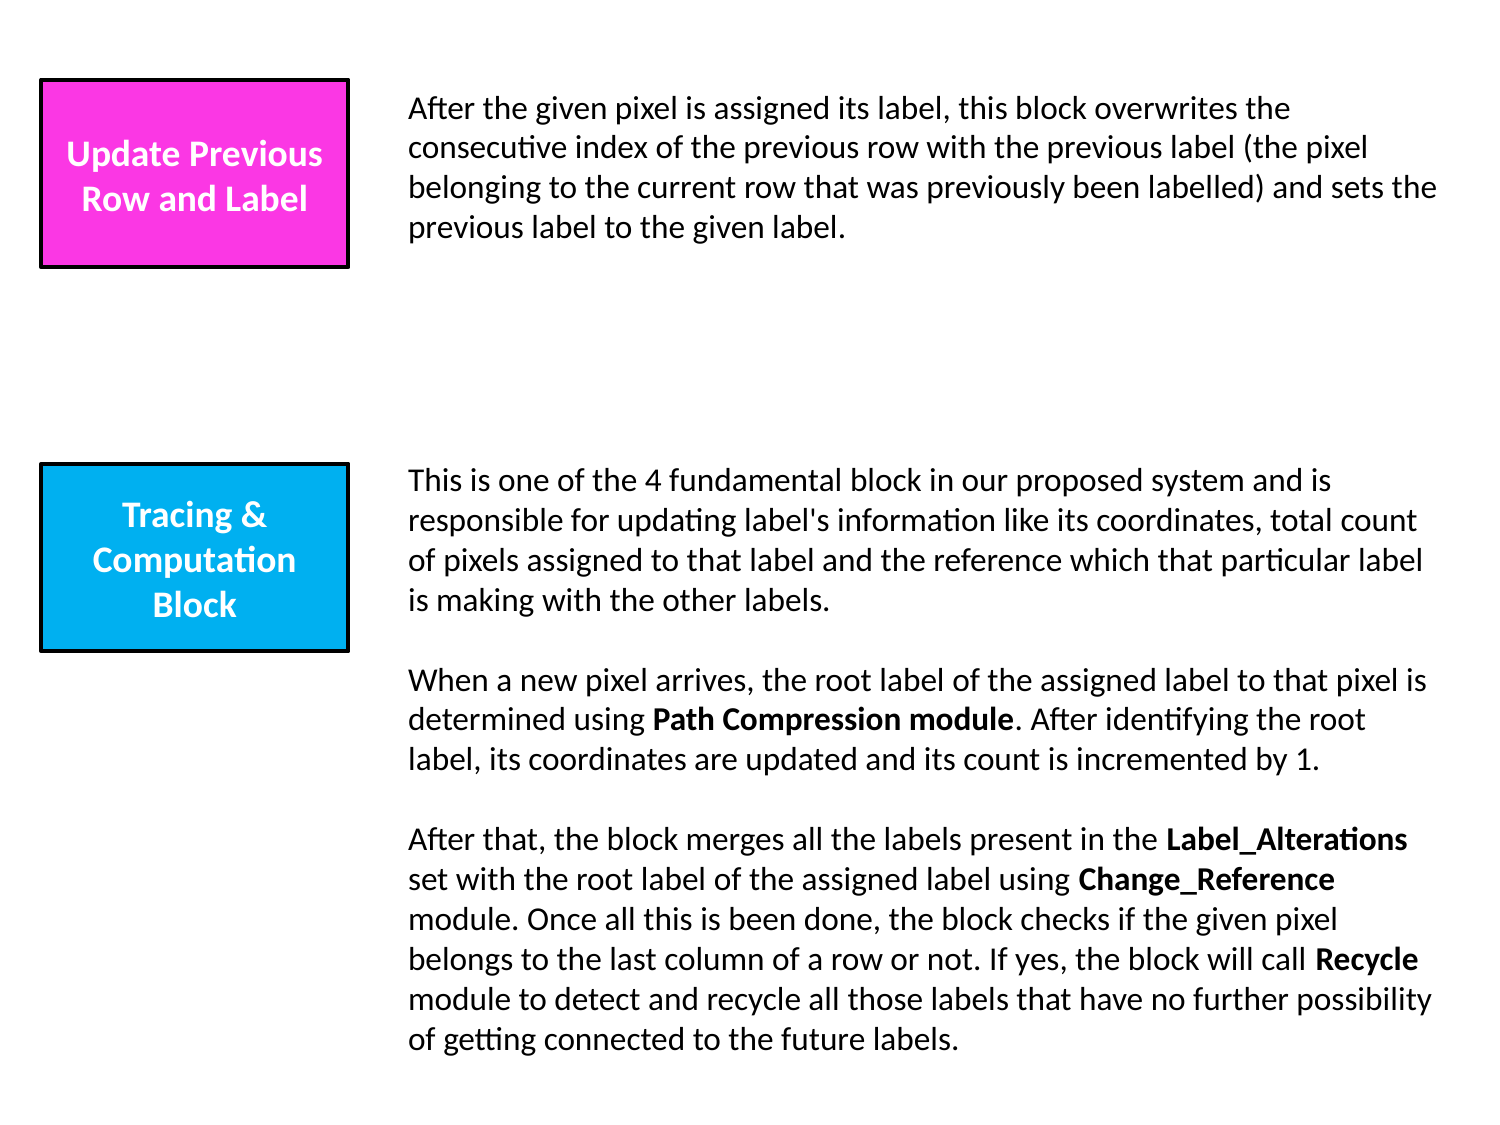

Update Previous Row and Label
After the given pixel is assigned its label, this block overwrites the consecutive index of the previous row with the previous label (the pixel belonging to the current row that was previously been labelled) and sets the previous label to the given label.
This is one of the 4 fundamental block in our proposed system and is responsible for updating label's information like its coordinates, total count of pixels assigned to that label and the reference which that particular label is making with the other labels.

When a new pixel arrives, the root label of the assigned label to that pixel is determined using Path Compression module. After identifying the root label, its coordinates are updated and its count is incremented by 1.

After that, the block merges all the labels present in the Label_Alterations set with the root label of the assigned label using Change_Reference module. Once all this is been done, the block checks if the given pixel belongs to the last column of a row or not. If yes, the block will call Recycle module to detect and recycle all those labels that have no further possibility of getting connected to the future labels.
Tracing & Computation Block